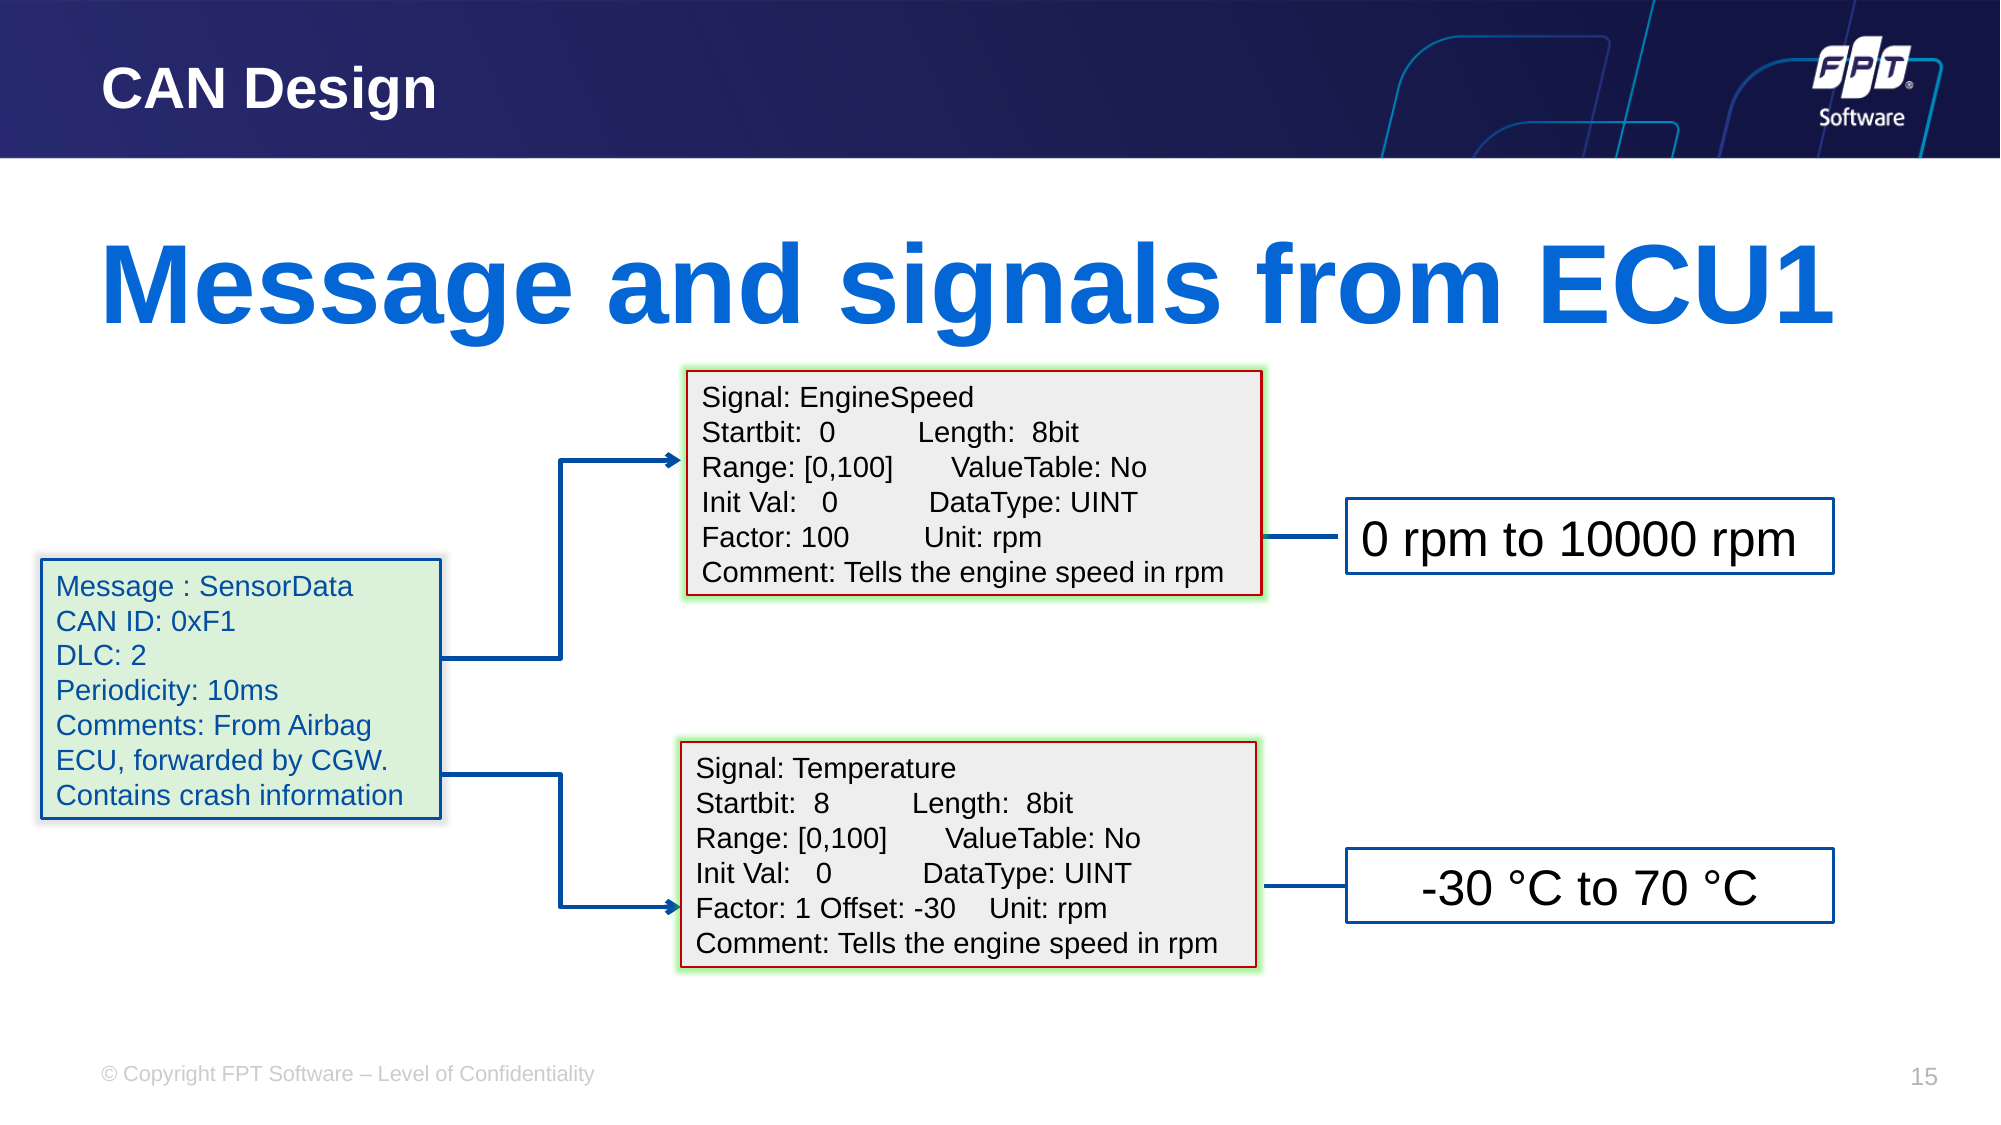

# CAN Design
Message and signals from ECU1
Signal: EngineSpeed
Startbit:  0          Length:  8bit
Range: [0,100]       ValueTable: No
Init Val:   0           DataType: UINT
Factor: 100         Unit: rpm
Comment: Tells the engine speed in rpm
0 rpm to 10000 rpm
Message : SensorData
CAN ID: 0xF1
DLC: 2
Periodicity: 10ms
Comments: From Airbag ECU, forwarded by CGW. Contains crash information
Signal: Temperature
Startbit:  8          Length:  8bit
Range: [0,100]       ValueTable: No
Init Val:   0           DataType: UINT
Factor: 1 Offset: -30    Unit: rpm
Comment: Tells the engine speed in rpm
-30 °C to 70 °C
15